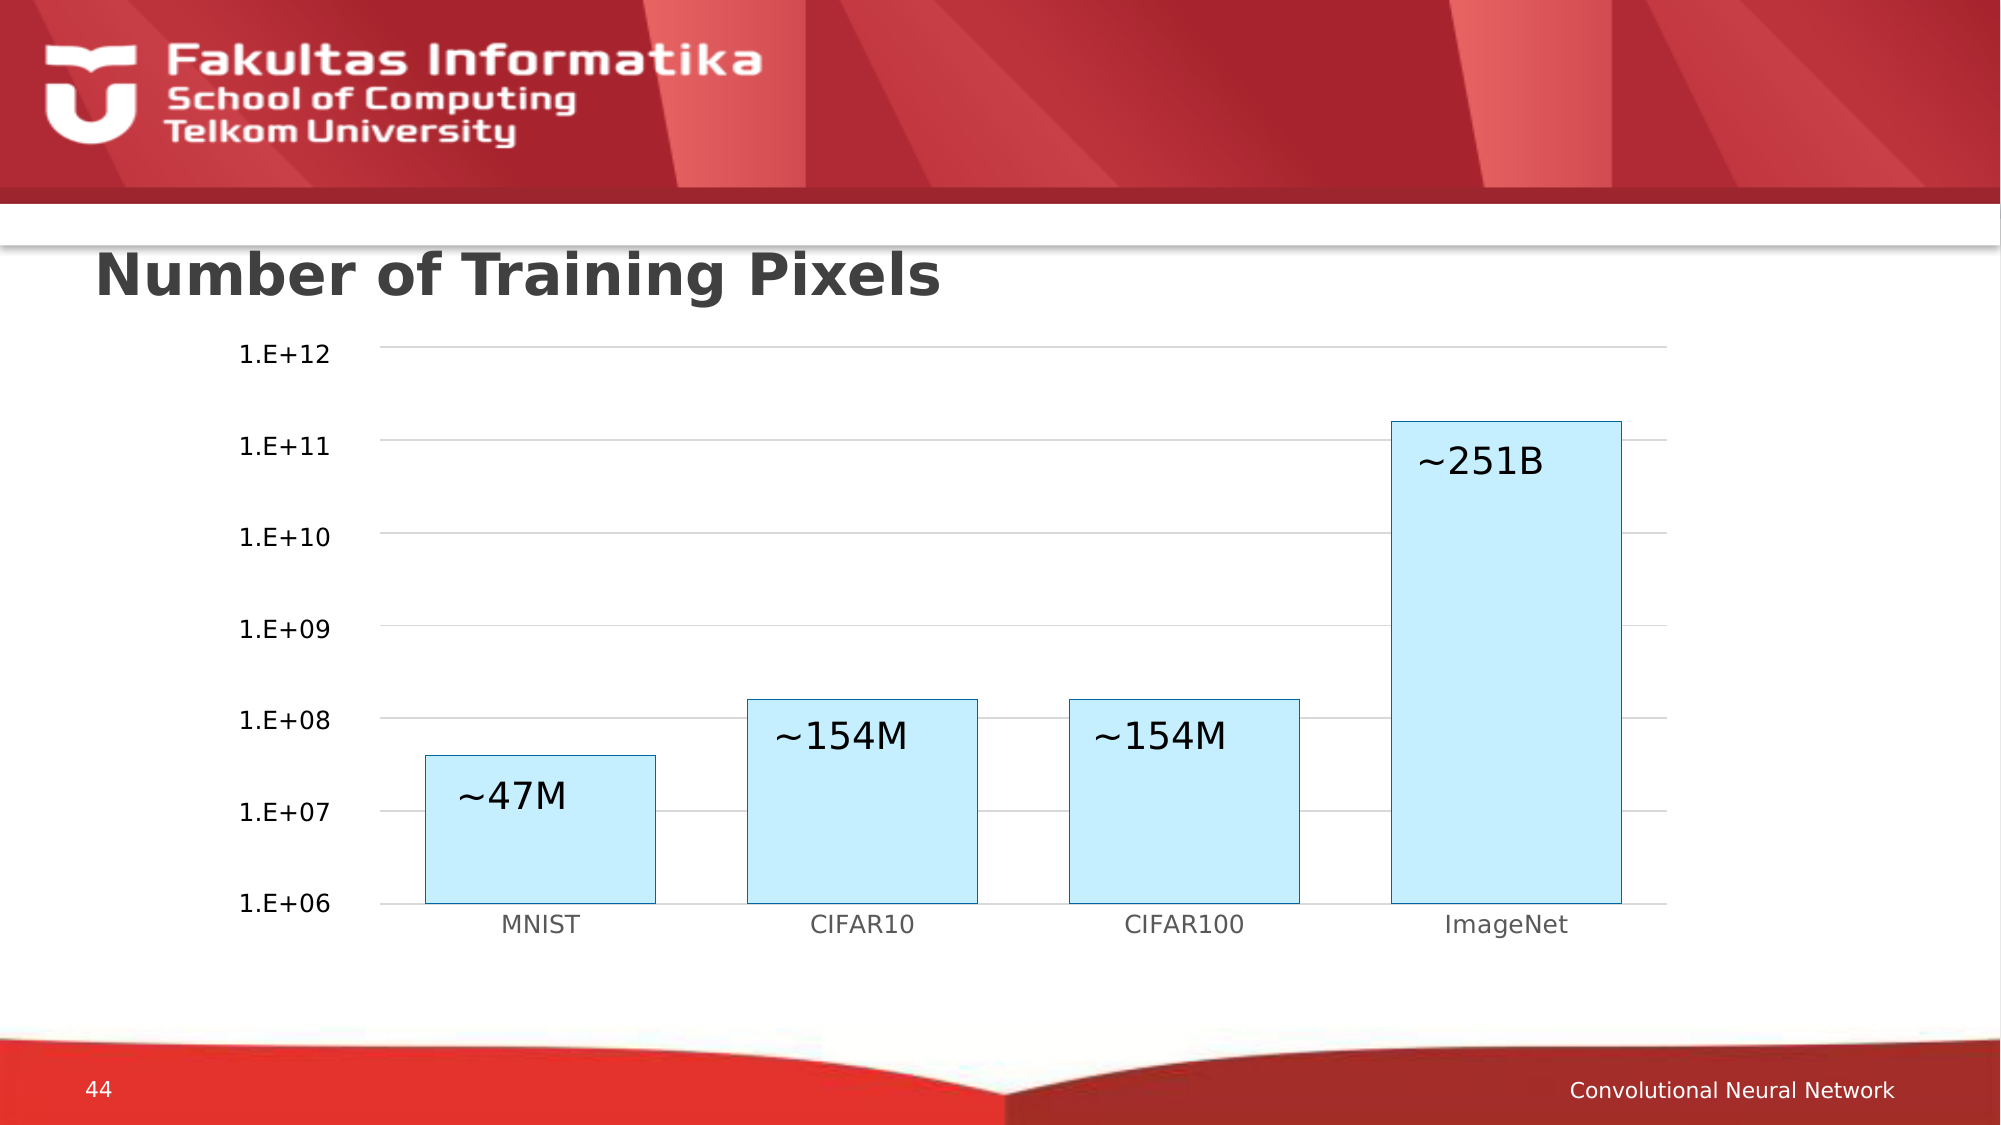

# Number of Training Pixels
1.E+12

1.E+11

1.E+10

1.E+09

1.E+08

1.E+07

1.E+06

### Chart

| Category | Series 1 |
|---|---|
| MNIST | 76.0 |
| CIFAR10 | 82.0 |
| CIFAR100 | 82.0 |
| ImageNet | 112.0 |
~251B
~154M
~154M
~47M
Convolutional Neural Network
44